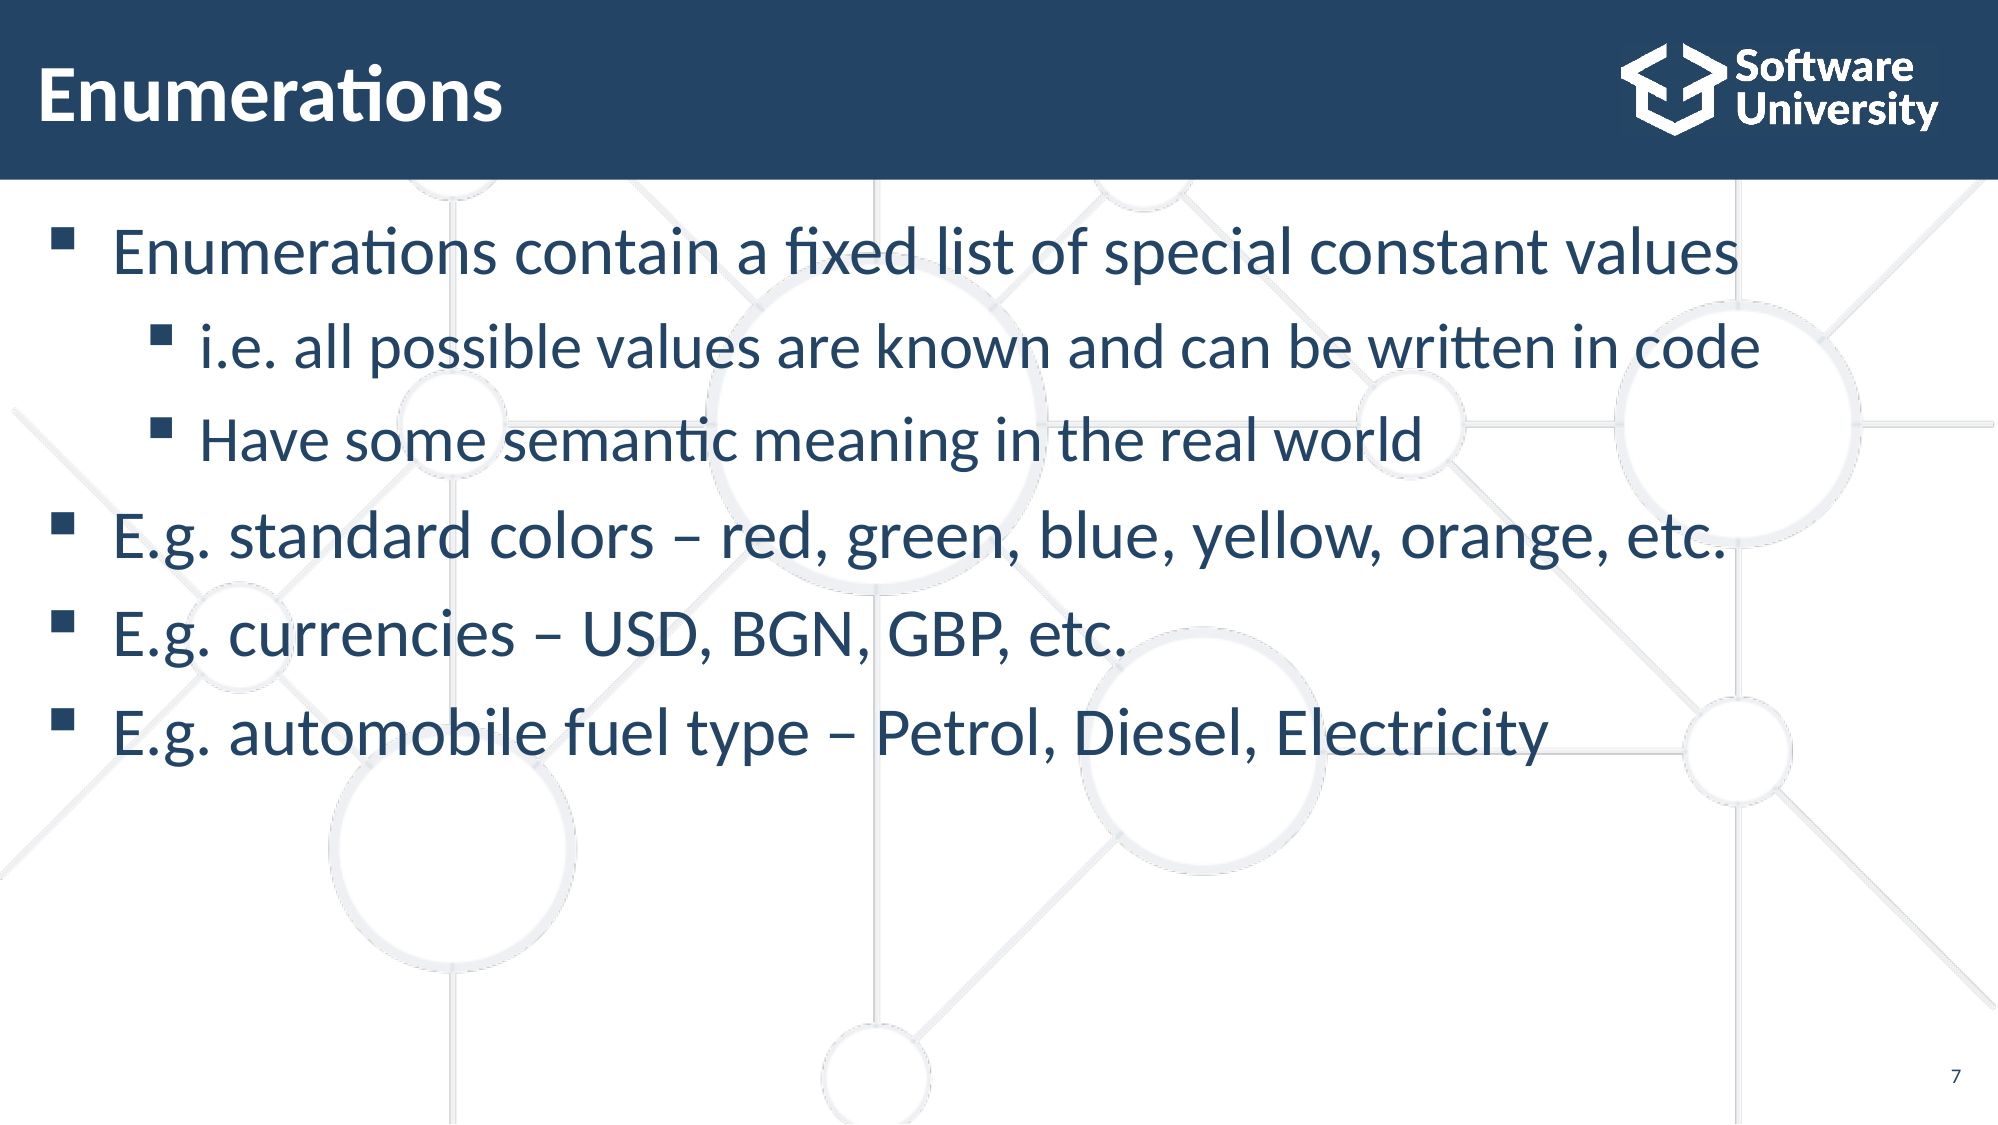

# Enumerations
Enumerations contain a fixed list of special constant values
i.e. all possible values are known and can be written in code
Have some semantic meaning in the real world
E.g. standard colors – red, green, blue, yellow, orange, etc.
E.g. currencies – USD, BGN, GBP, etc.
E.g. automobile fuel type – Petrol, Diesel, Electricity
7